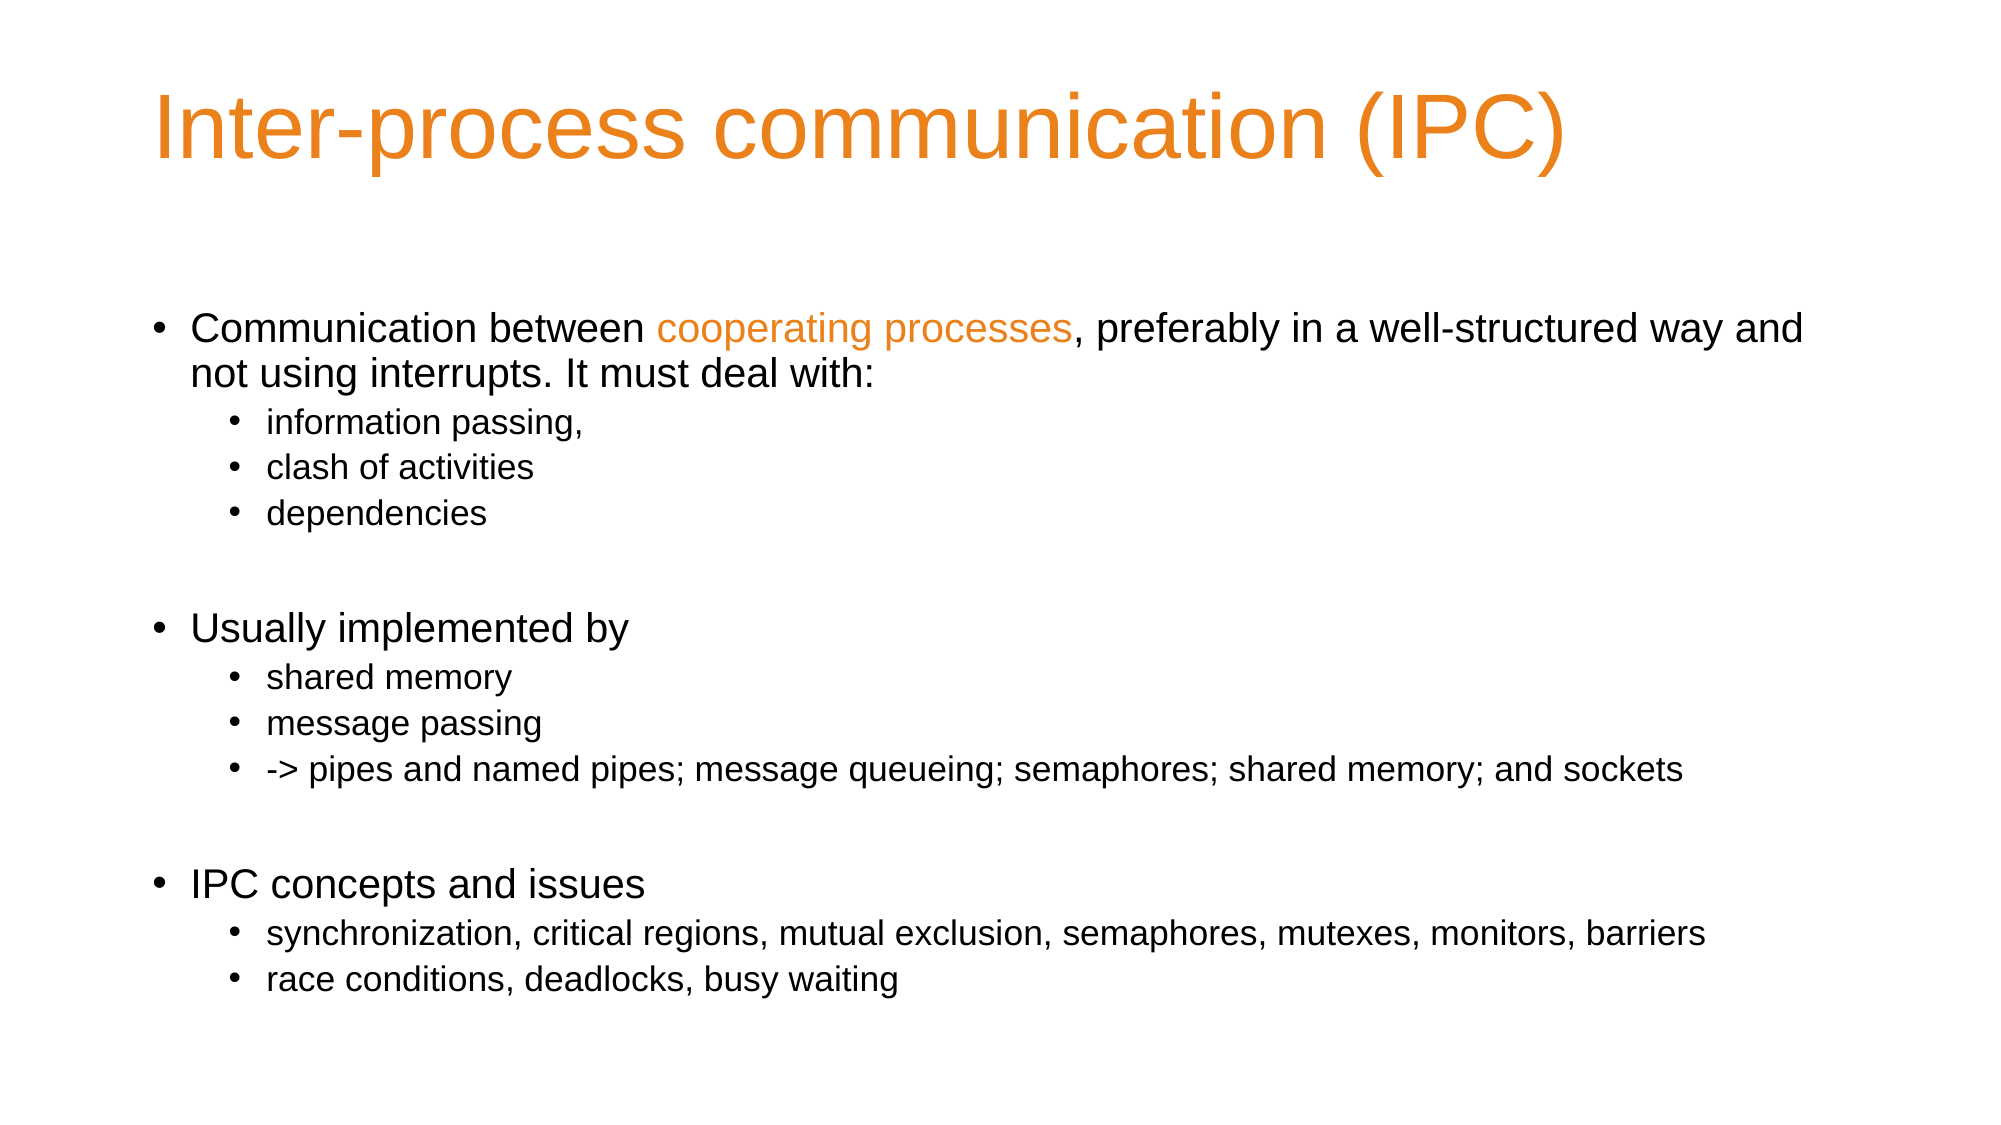

# Inter-process communication (IPC)
Communication between cooperating processes, preferably in a well-structured way and not using interrupts. It must deal with:
information passing,
clash of activities
dependencies

Usually implemented by
shared memory
message passing
-> pipes and named pipes; message queueing; semaphores; shared memory; and sockets

IPC concepts and issues
synchronization, critical regions, mutual exclusion, semaphores, mutexes, monitors, barriers
race conditions, deadlocks, busy waiting